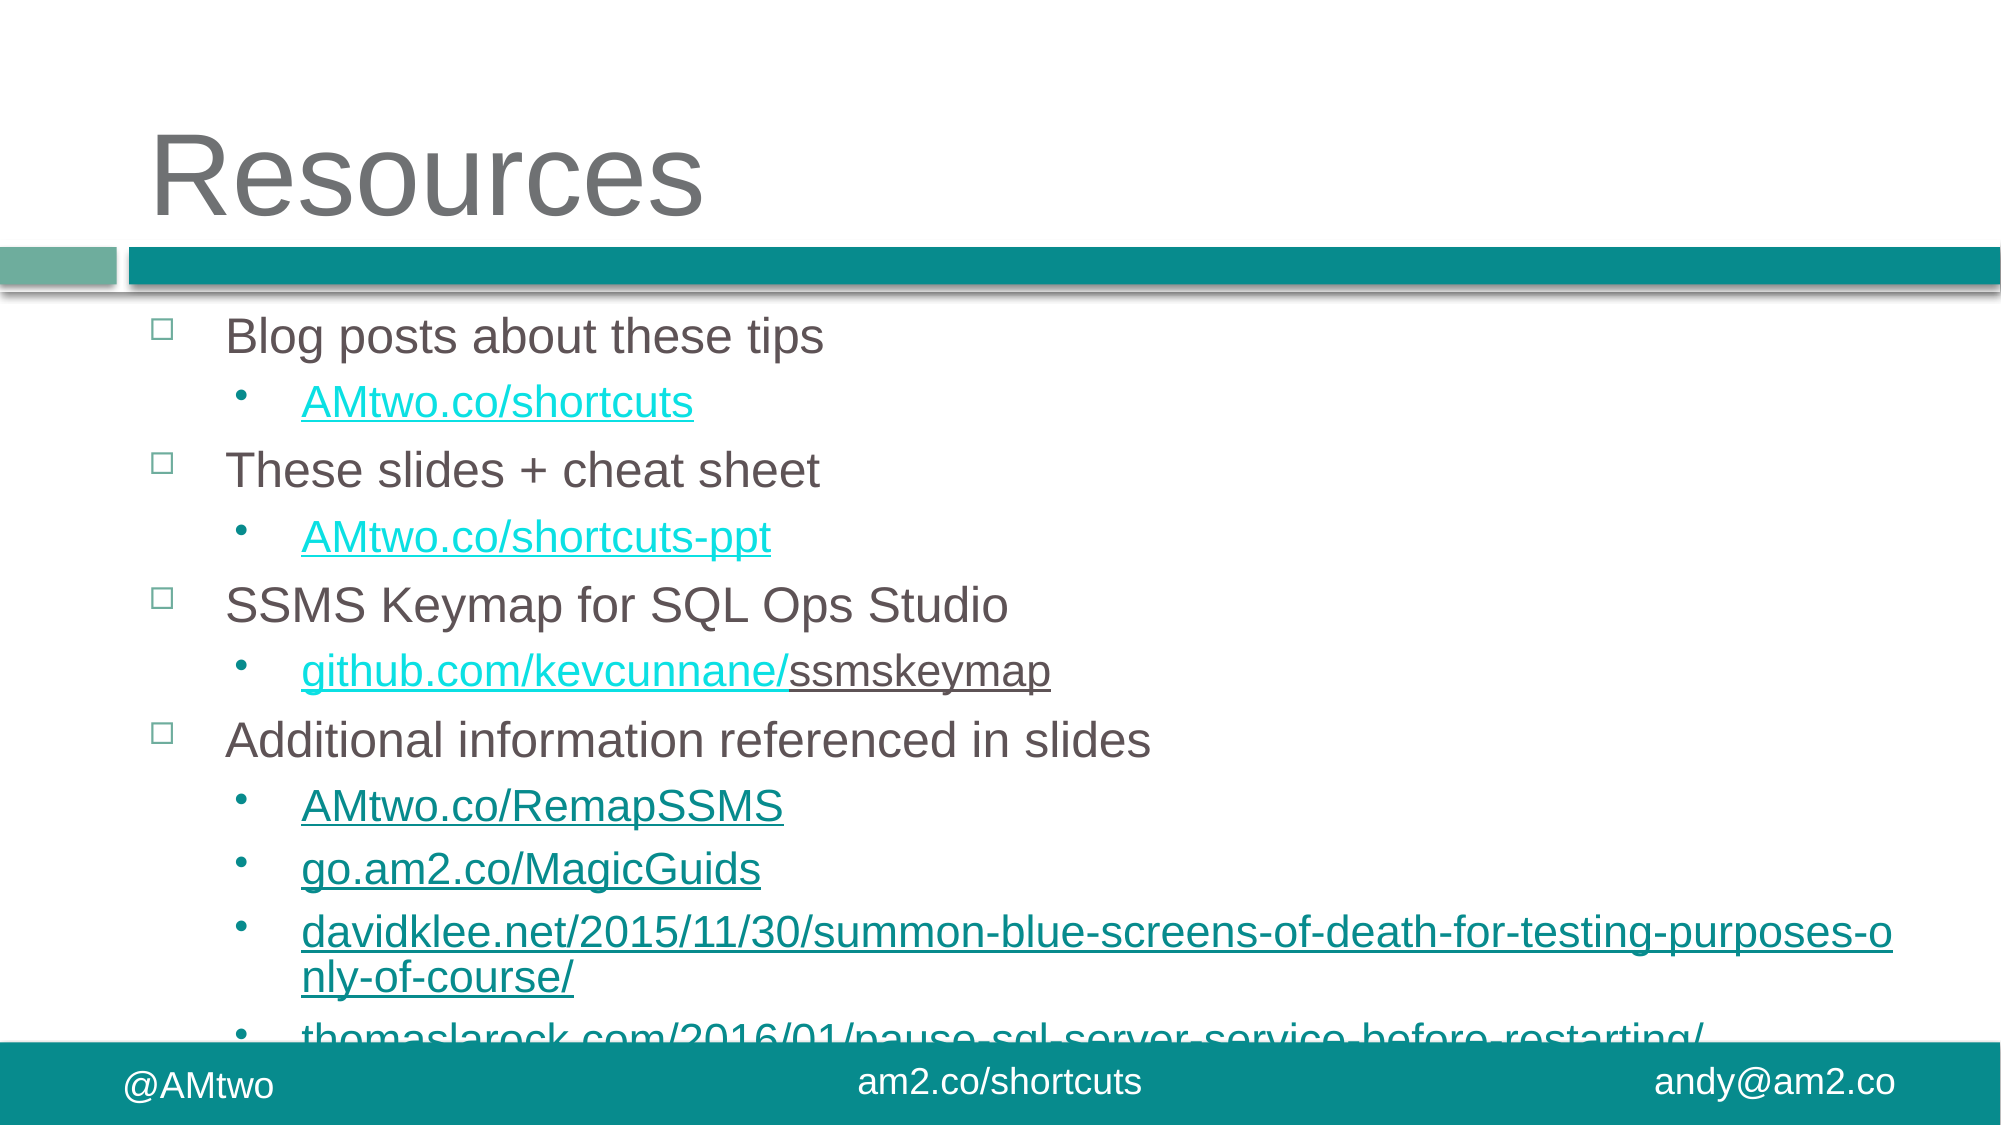

# Resources
Blog posts about these tips
AMtwo.co/shortcuts
These slides + cheat sheet
AMtwo.co/shortcuts-ppt
SSMS Keymap for SQL Ops Studio
github.com/kevcunnane/ssmskeymap
Additional information referenced in slides
AMtwo.co/RemapSSMS
go.am2.co/MagicGuids
davidklee.net/2015/11/30/summon-blue-screens-of-death-for-testing-purposes-only-of-course/
thomaslarock.com/2016/01/pause-sql-server-service-before-restarting/